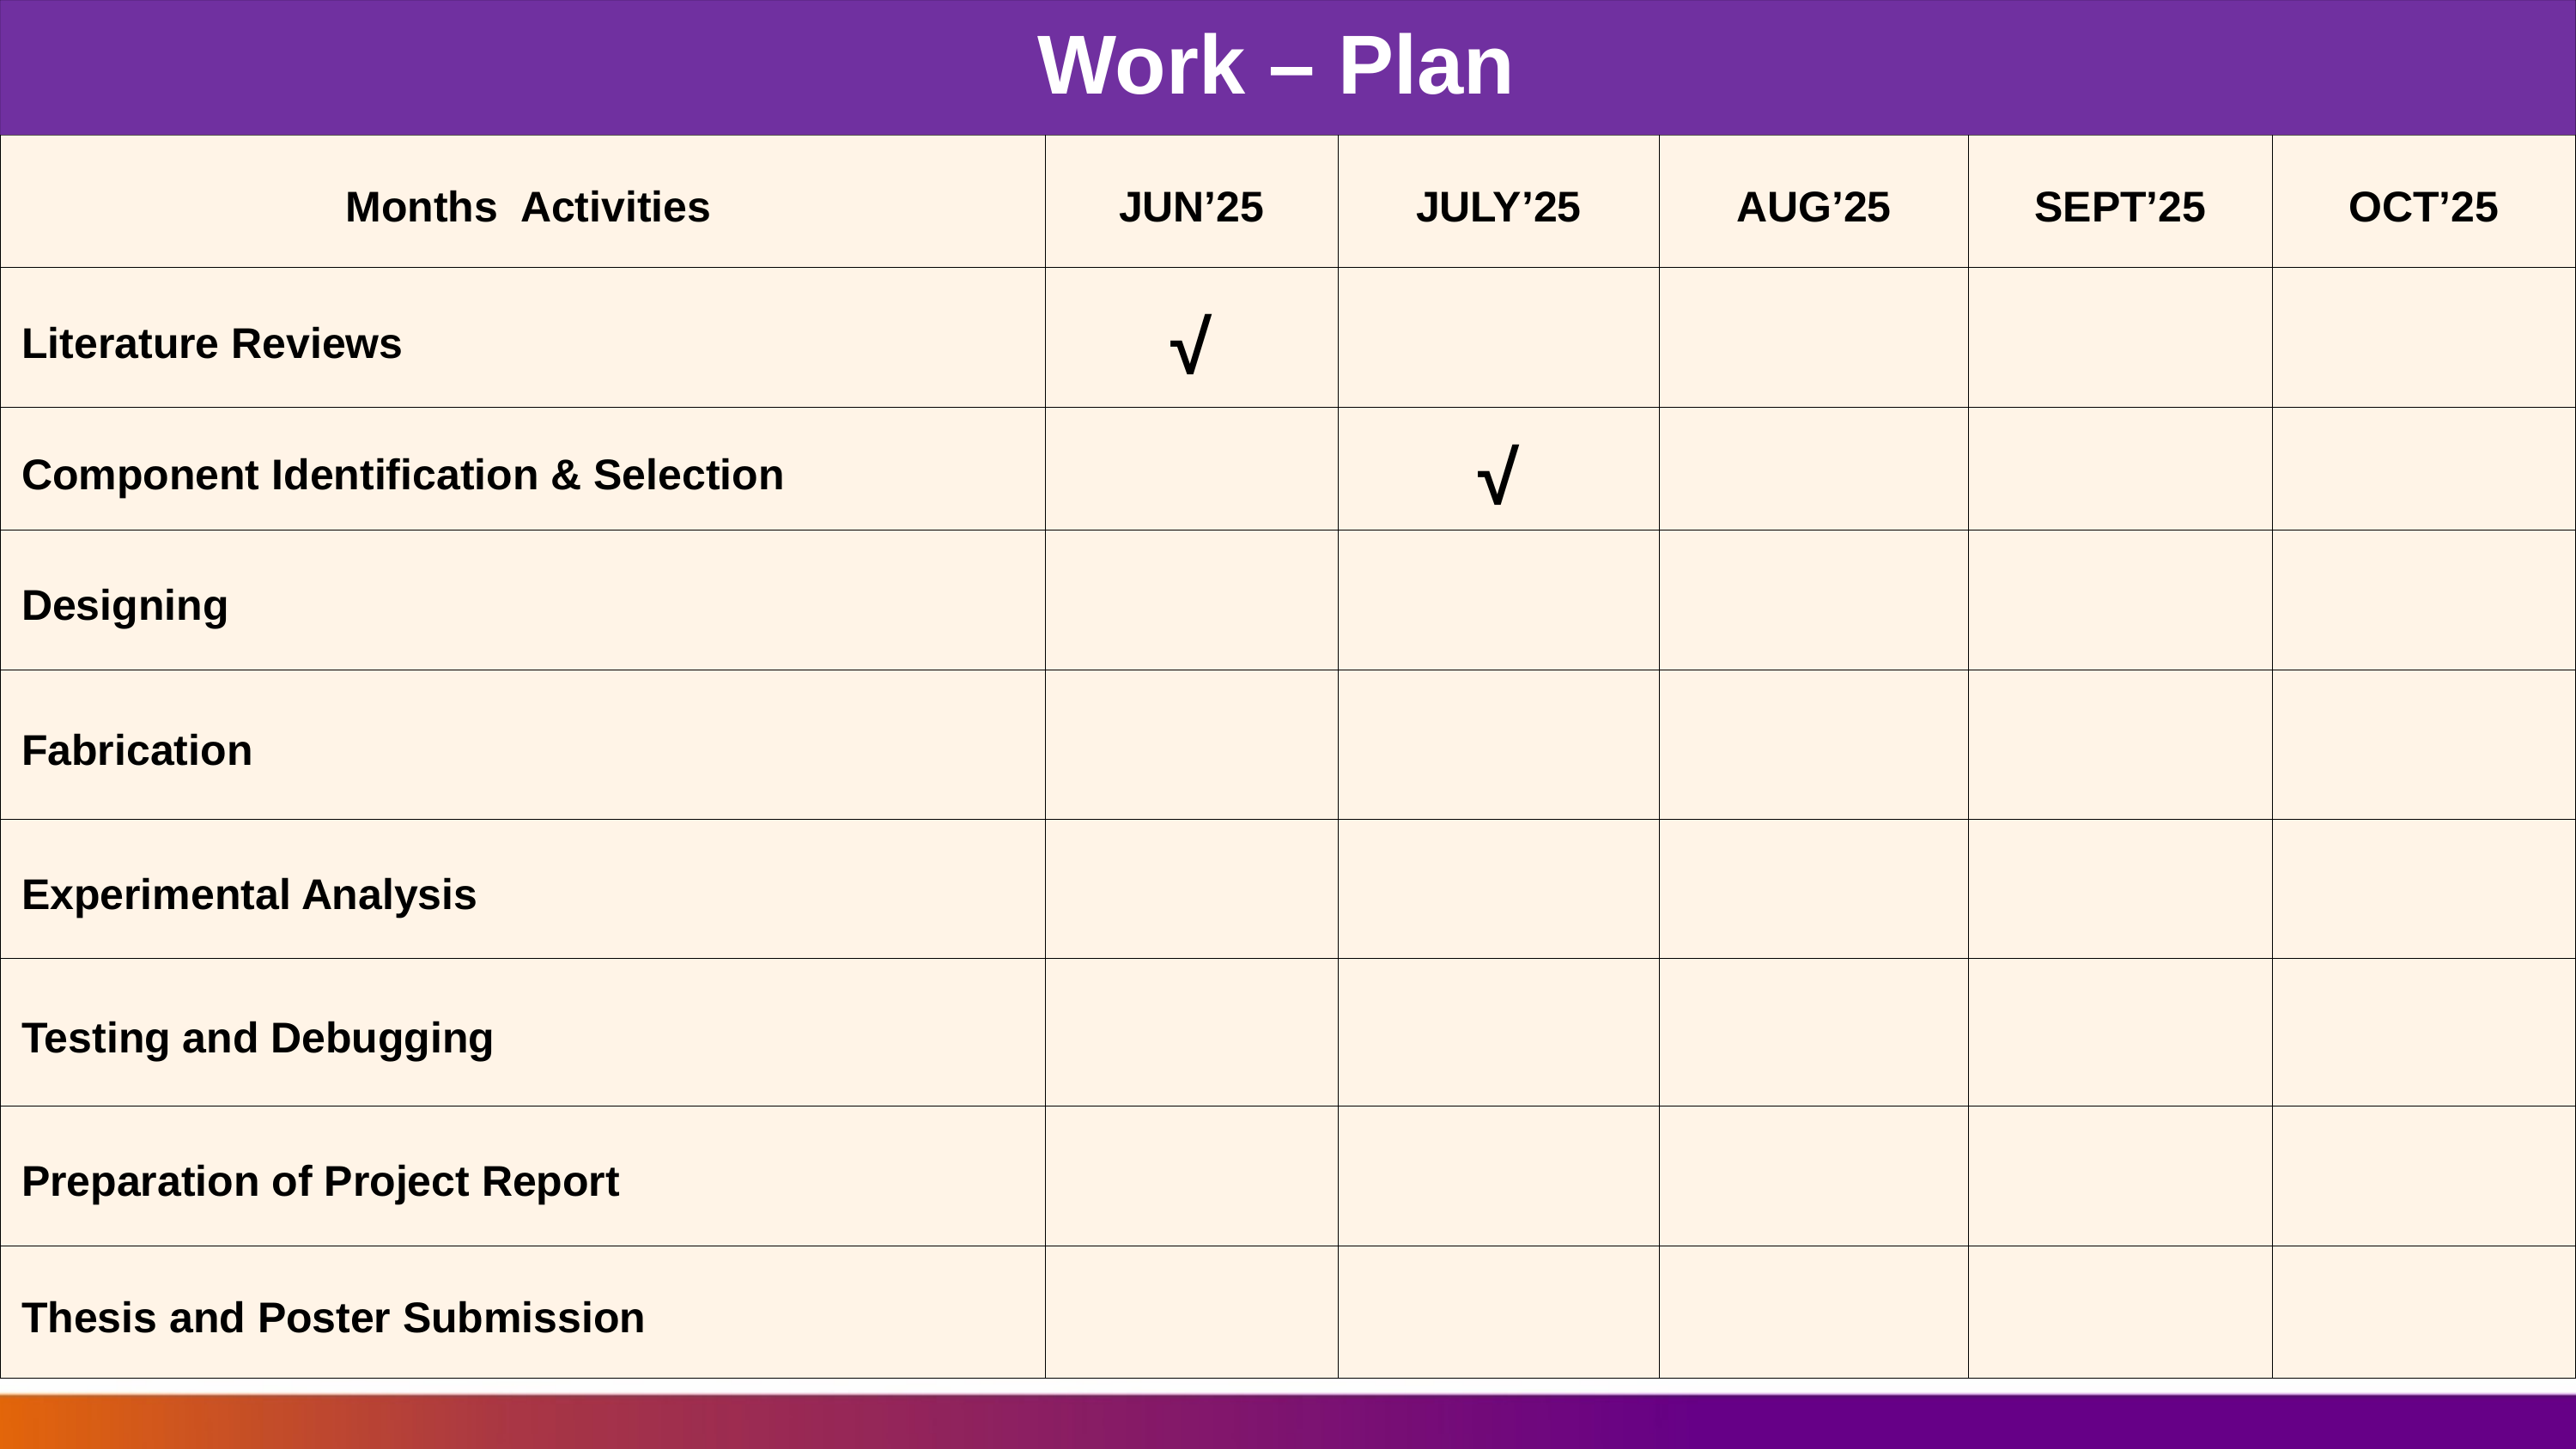

Work – Plan

| Months Activities | JUN’25 | JULY’25 | AUG’25 | SEPT’25 | OCT’25 |
| --- | --- | --- | --- | --- | --- |
| Literature Reviews | √ |  |  |  |  |
| Component Identification & Selection |  | √ |  |  |  |
| Designing |  |  |  |  |  |
| Fabrication |  |  |  |  |  |
| Experimental Analysis |  |  |  |  |  |
| Testing and Debugging |  |  |  |  |  |
| Preparation of Project Report |  |  |  |  |  |
| Thesis and Poster Submission |  |  |  |  |  |